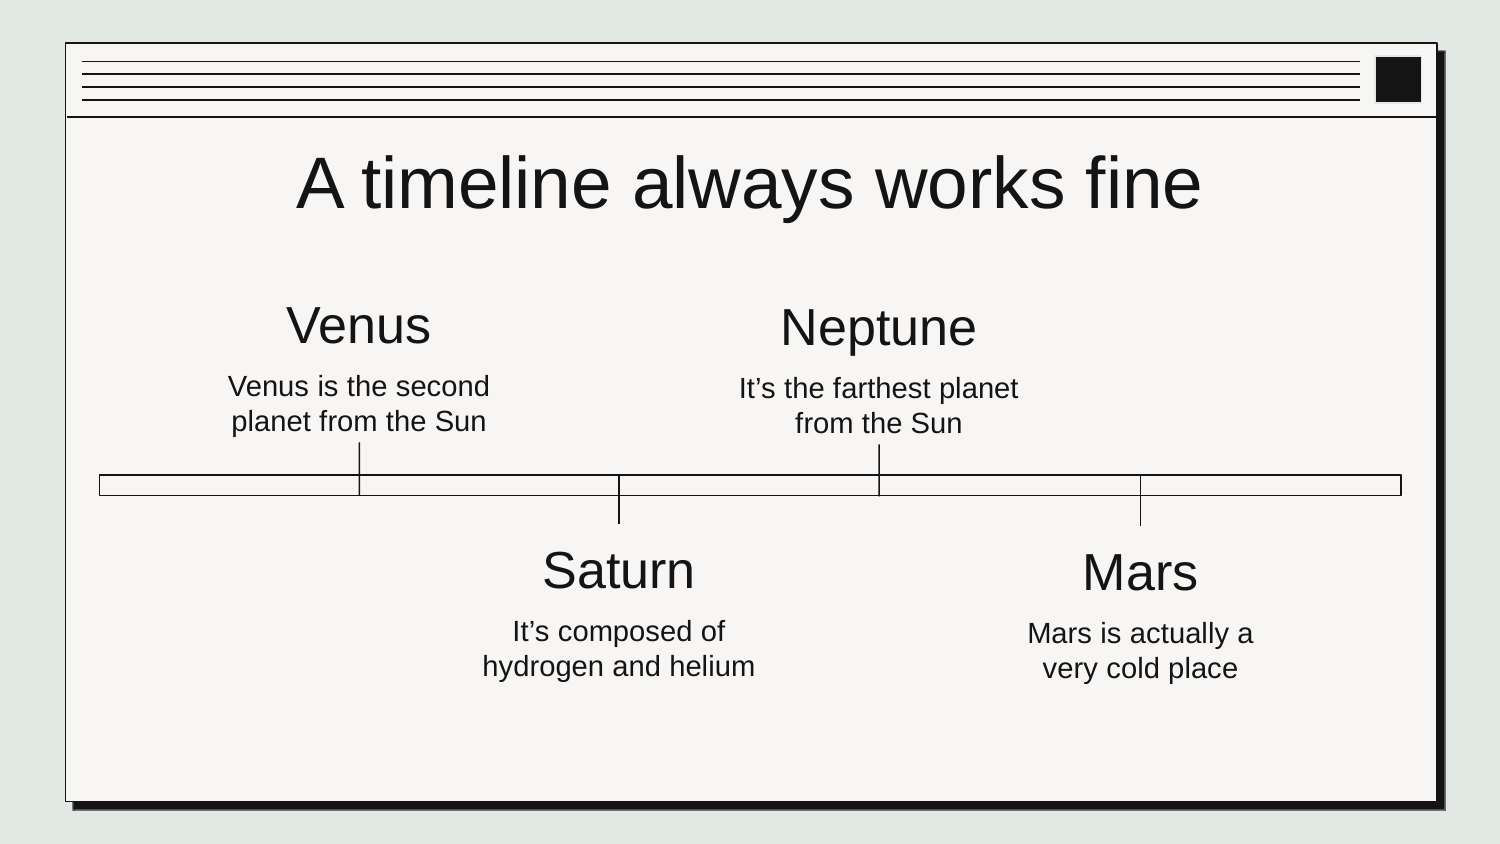

# A timeline always works fine
Venus
Neptune
Venus is the second planet from the Sun
It’s the farthest planet from the Sun

Saturn
Mars
It’s composed of hydrogen and helium
Mars is actually a very cold place